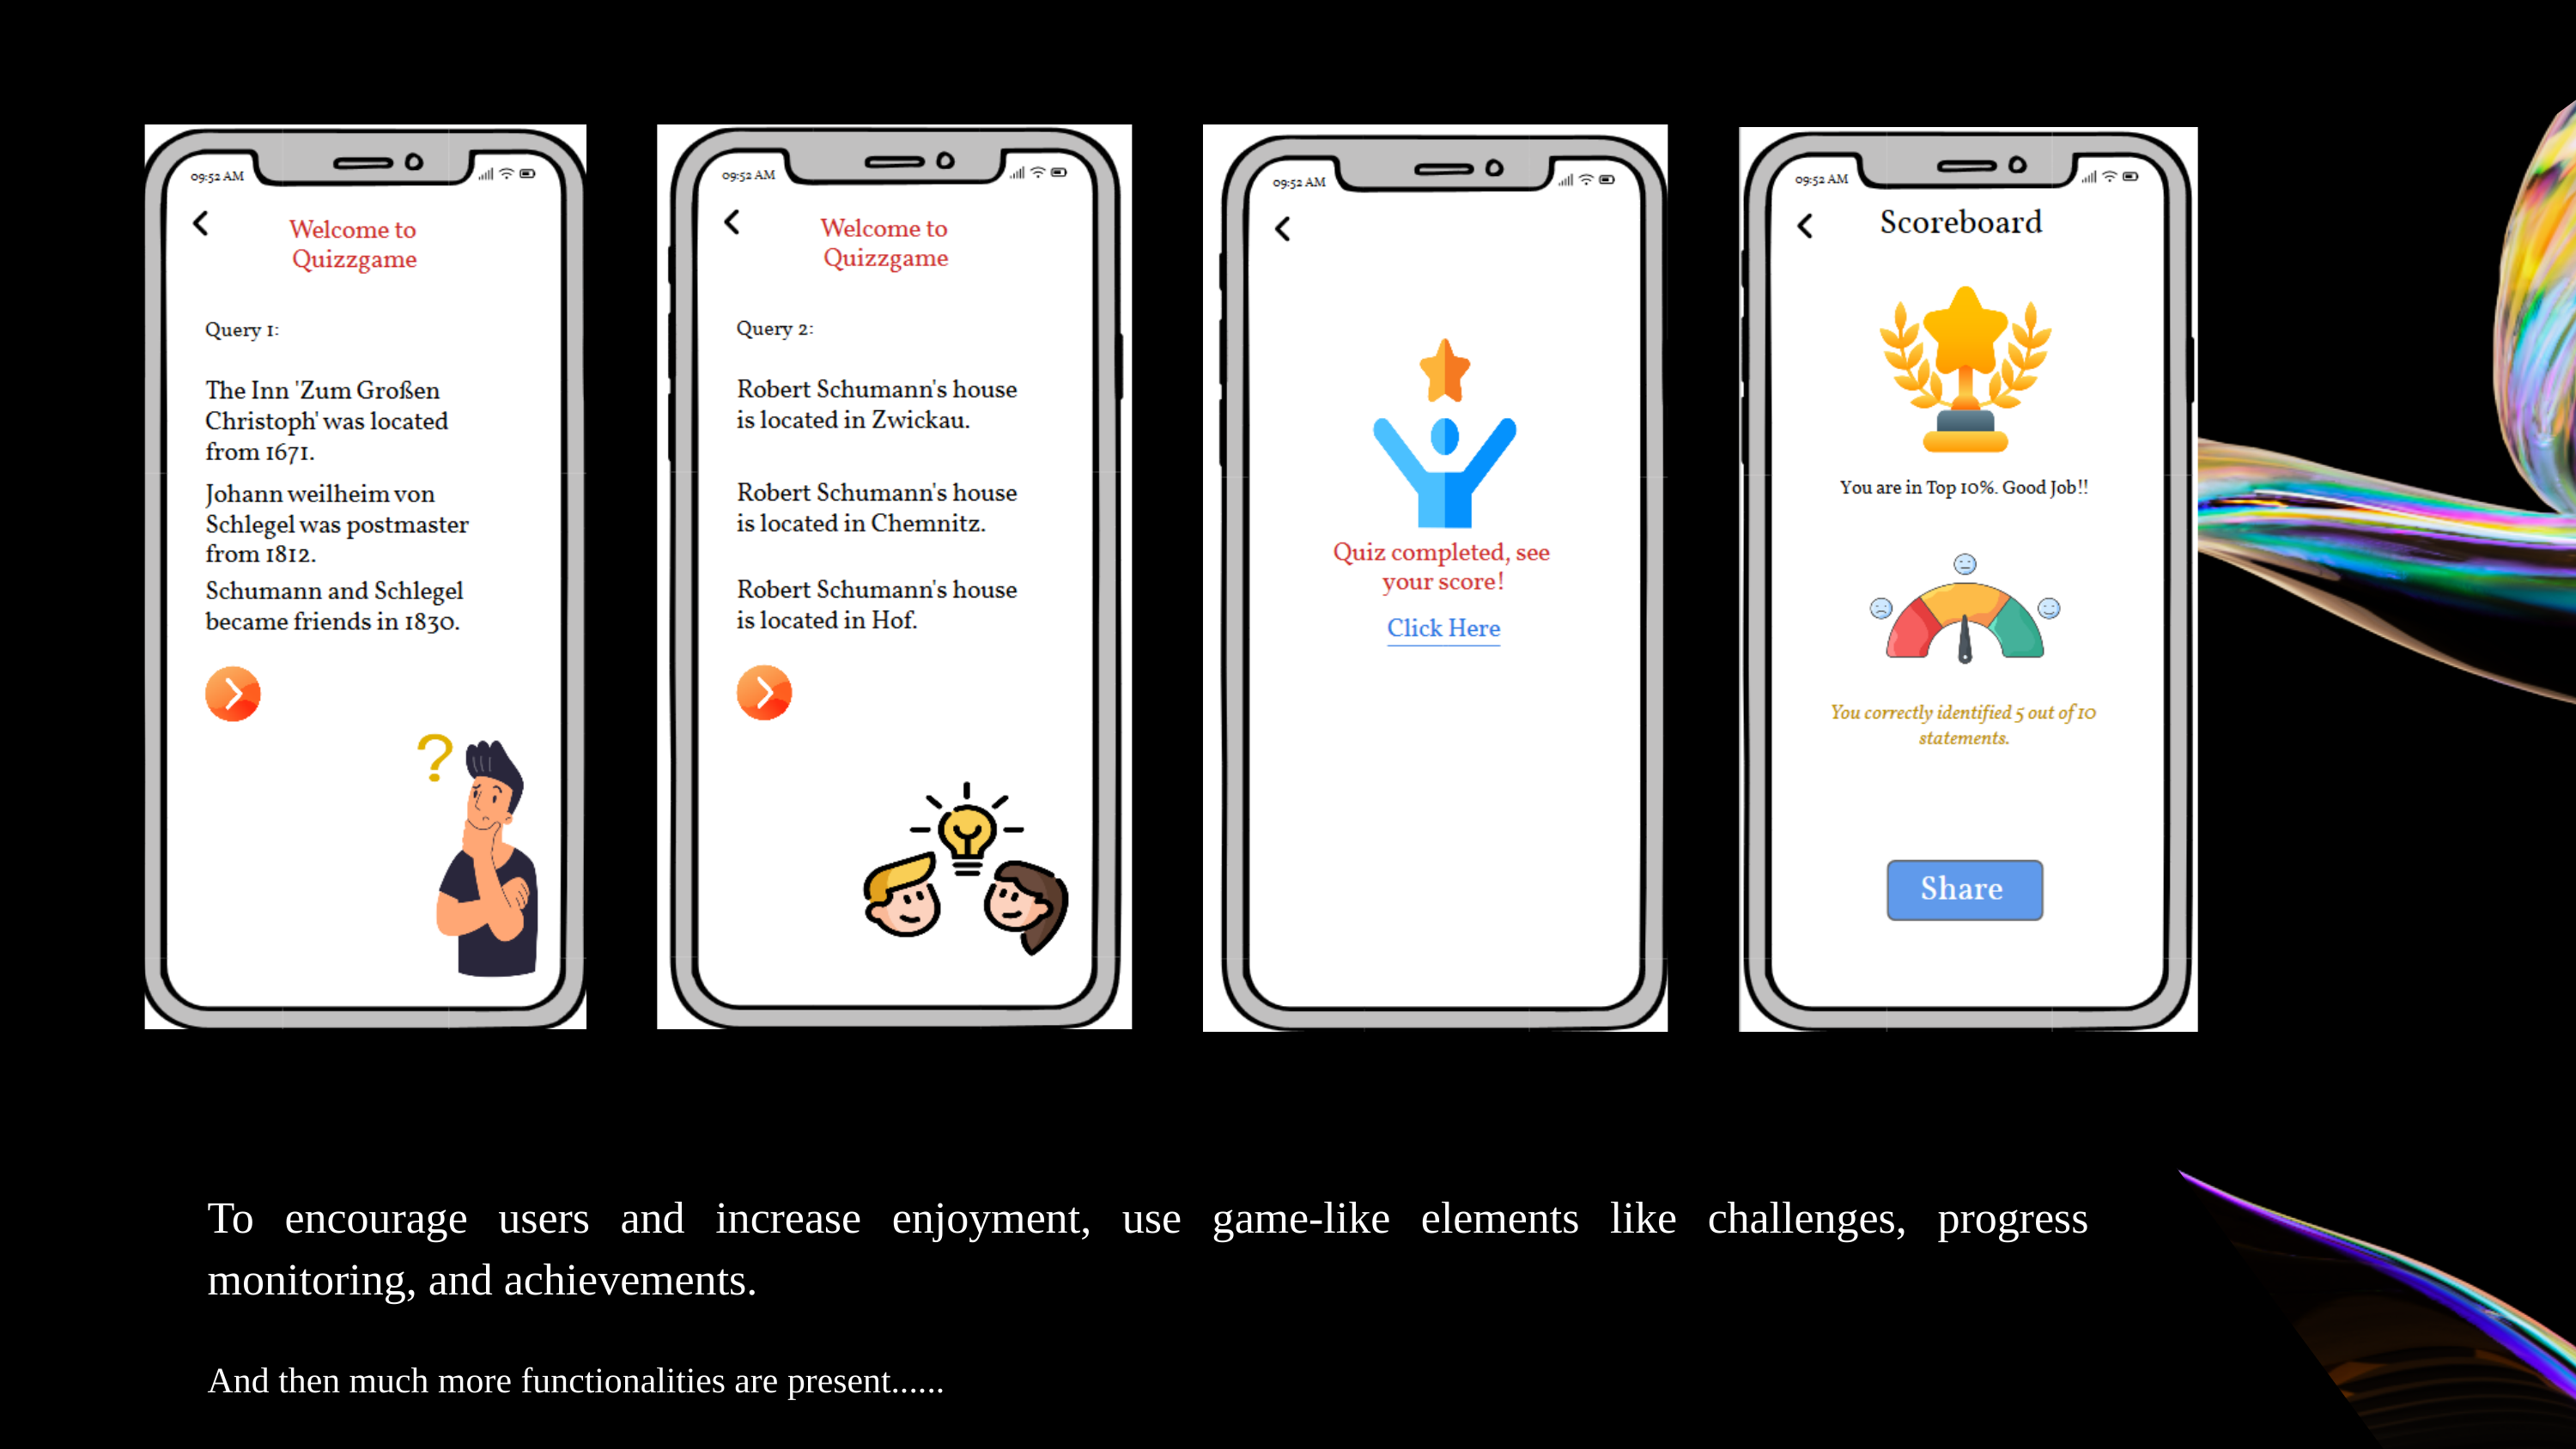

To encourage users and increase enjoyment, use game-like elements like challenges, progress monitoring, and achievements.
And then much more functionalities are present......